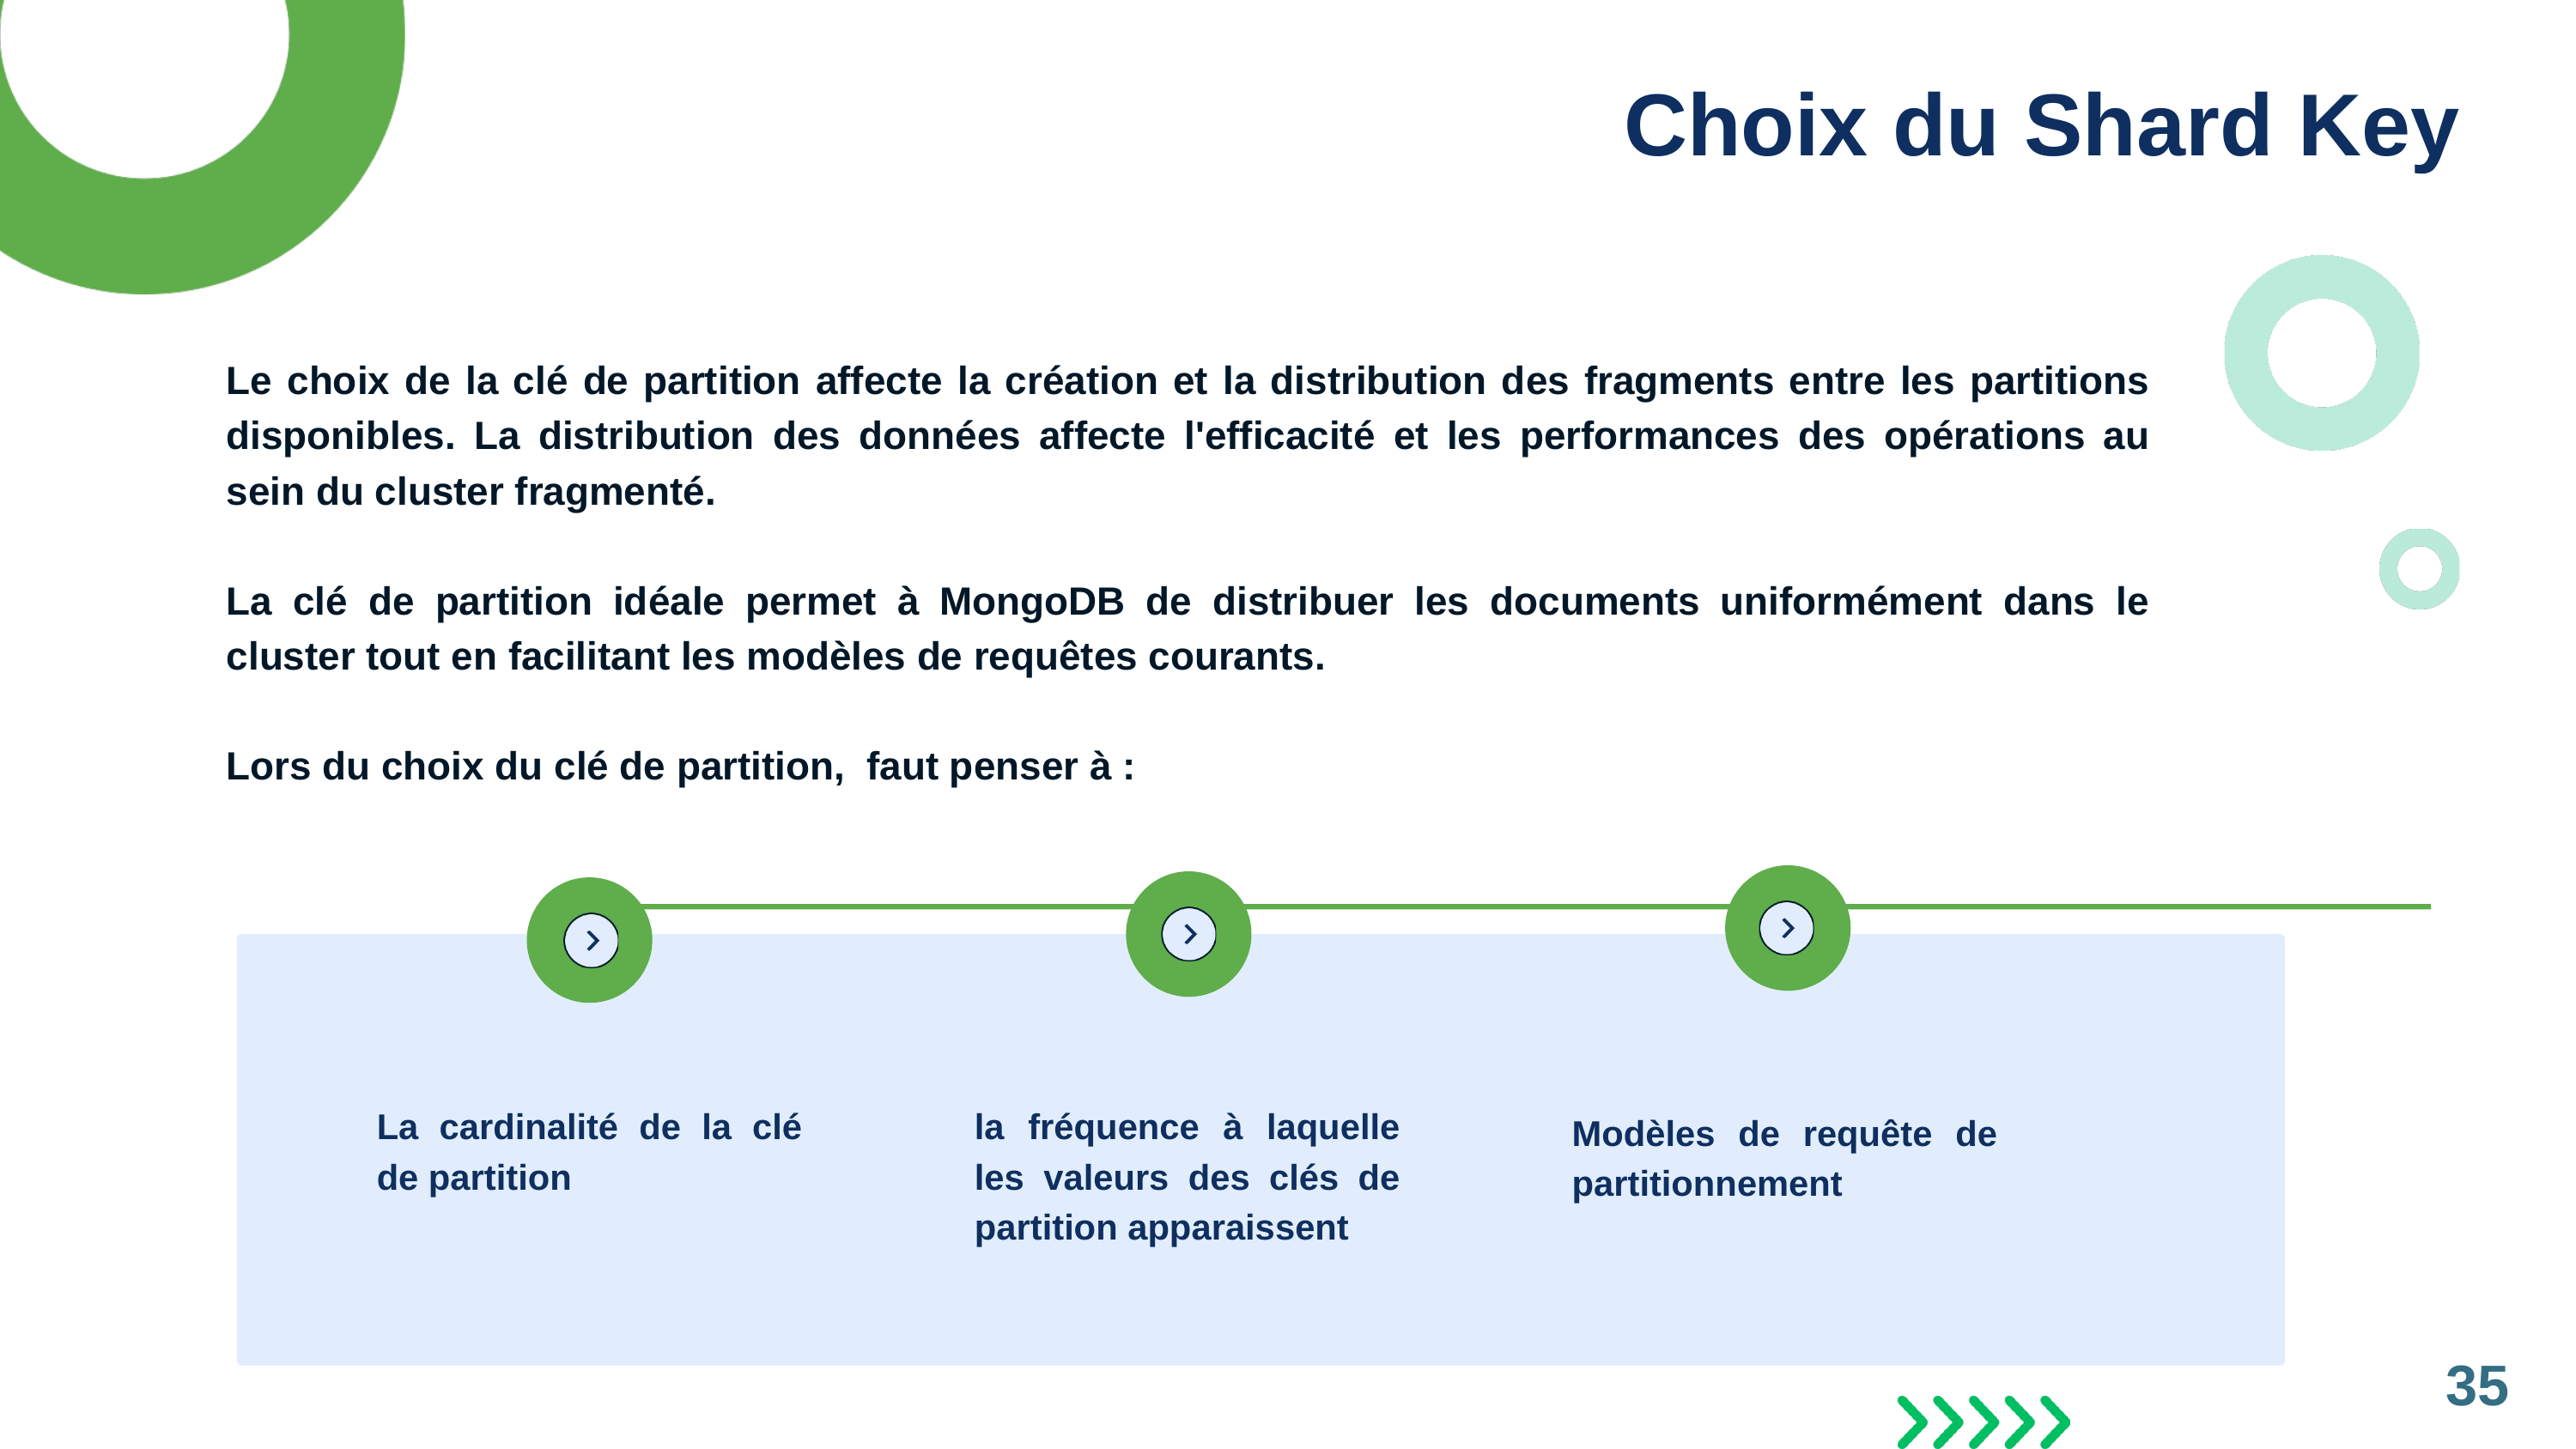

Choix du Shard Key

Le choix de la clé de partition affecte la création et la distribution des fragments entre les partitions disponibles. La distribution des données affecte l'efficacité et les performances des opérations au sein du cluster fragmenté.

La clé de partition idéale permet à MongoDB de distribuer les documents uniformément dans le cluster tout en facilitant les modèles de requêtes courants.

Lors du choix du clé de partition,  faut penser à :

La cardinalité de la clé de partition
la fréquence à laquelle les valeurs des clés de partition apparaissent
Modèles de requête de partitionnement
35